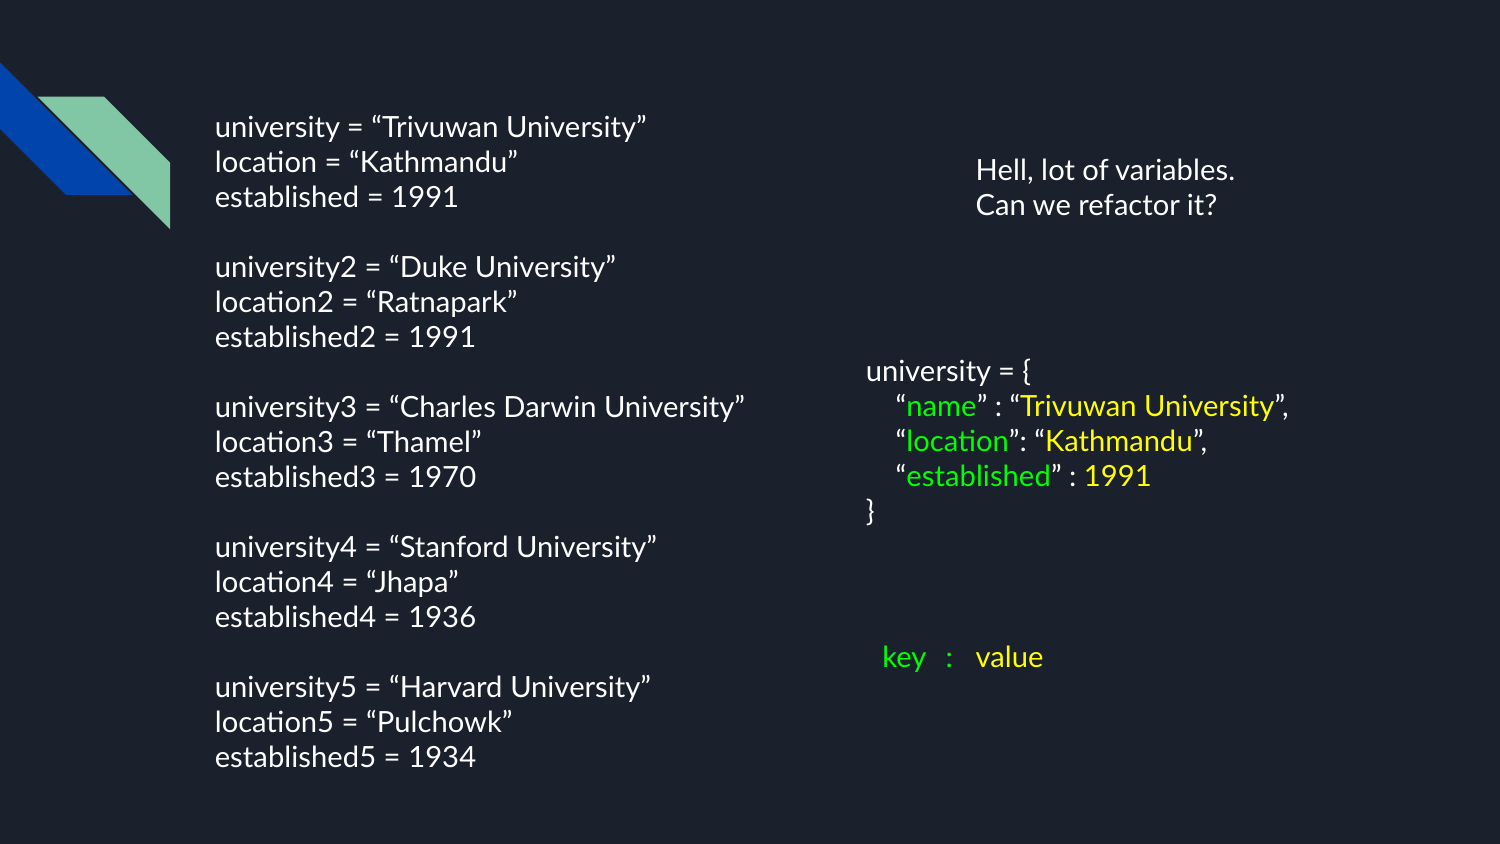

university = “Trivuwan University”
location = “Kathmandu”
established = 1991
university2 = “Duke University”
location2 = “Ratnapark”
established2 = 1991

university3 = “Charles Darwin University”
location3 = “Thamel”
established3 = 1970

university4 = “Stanford University”
location4 = “Jhapa”
established4 = 1936
university5 = “Harvard University”
location5 = “Pulchowk”
established5 = 1934
Hell, lot of variables.
Can we refactor it?
university = {
    “name” : “Trivuwan University”,
    “location”: “Kathmandu”,
    “established” : 1991
}
key
:
value